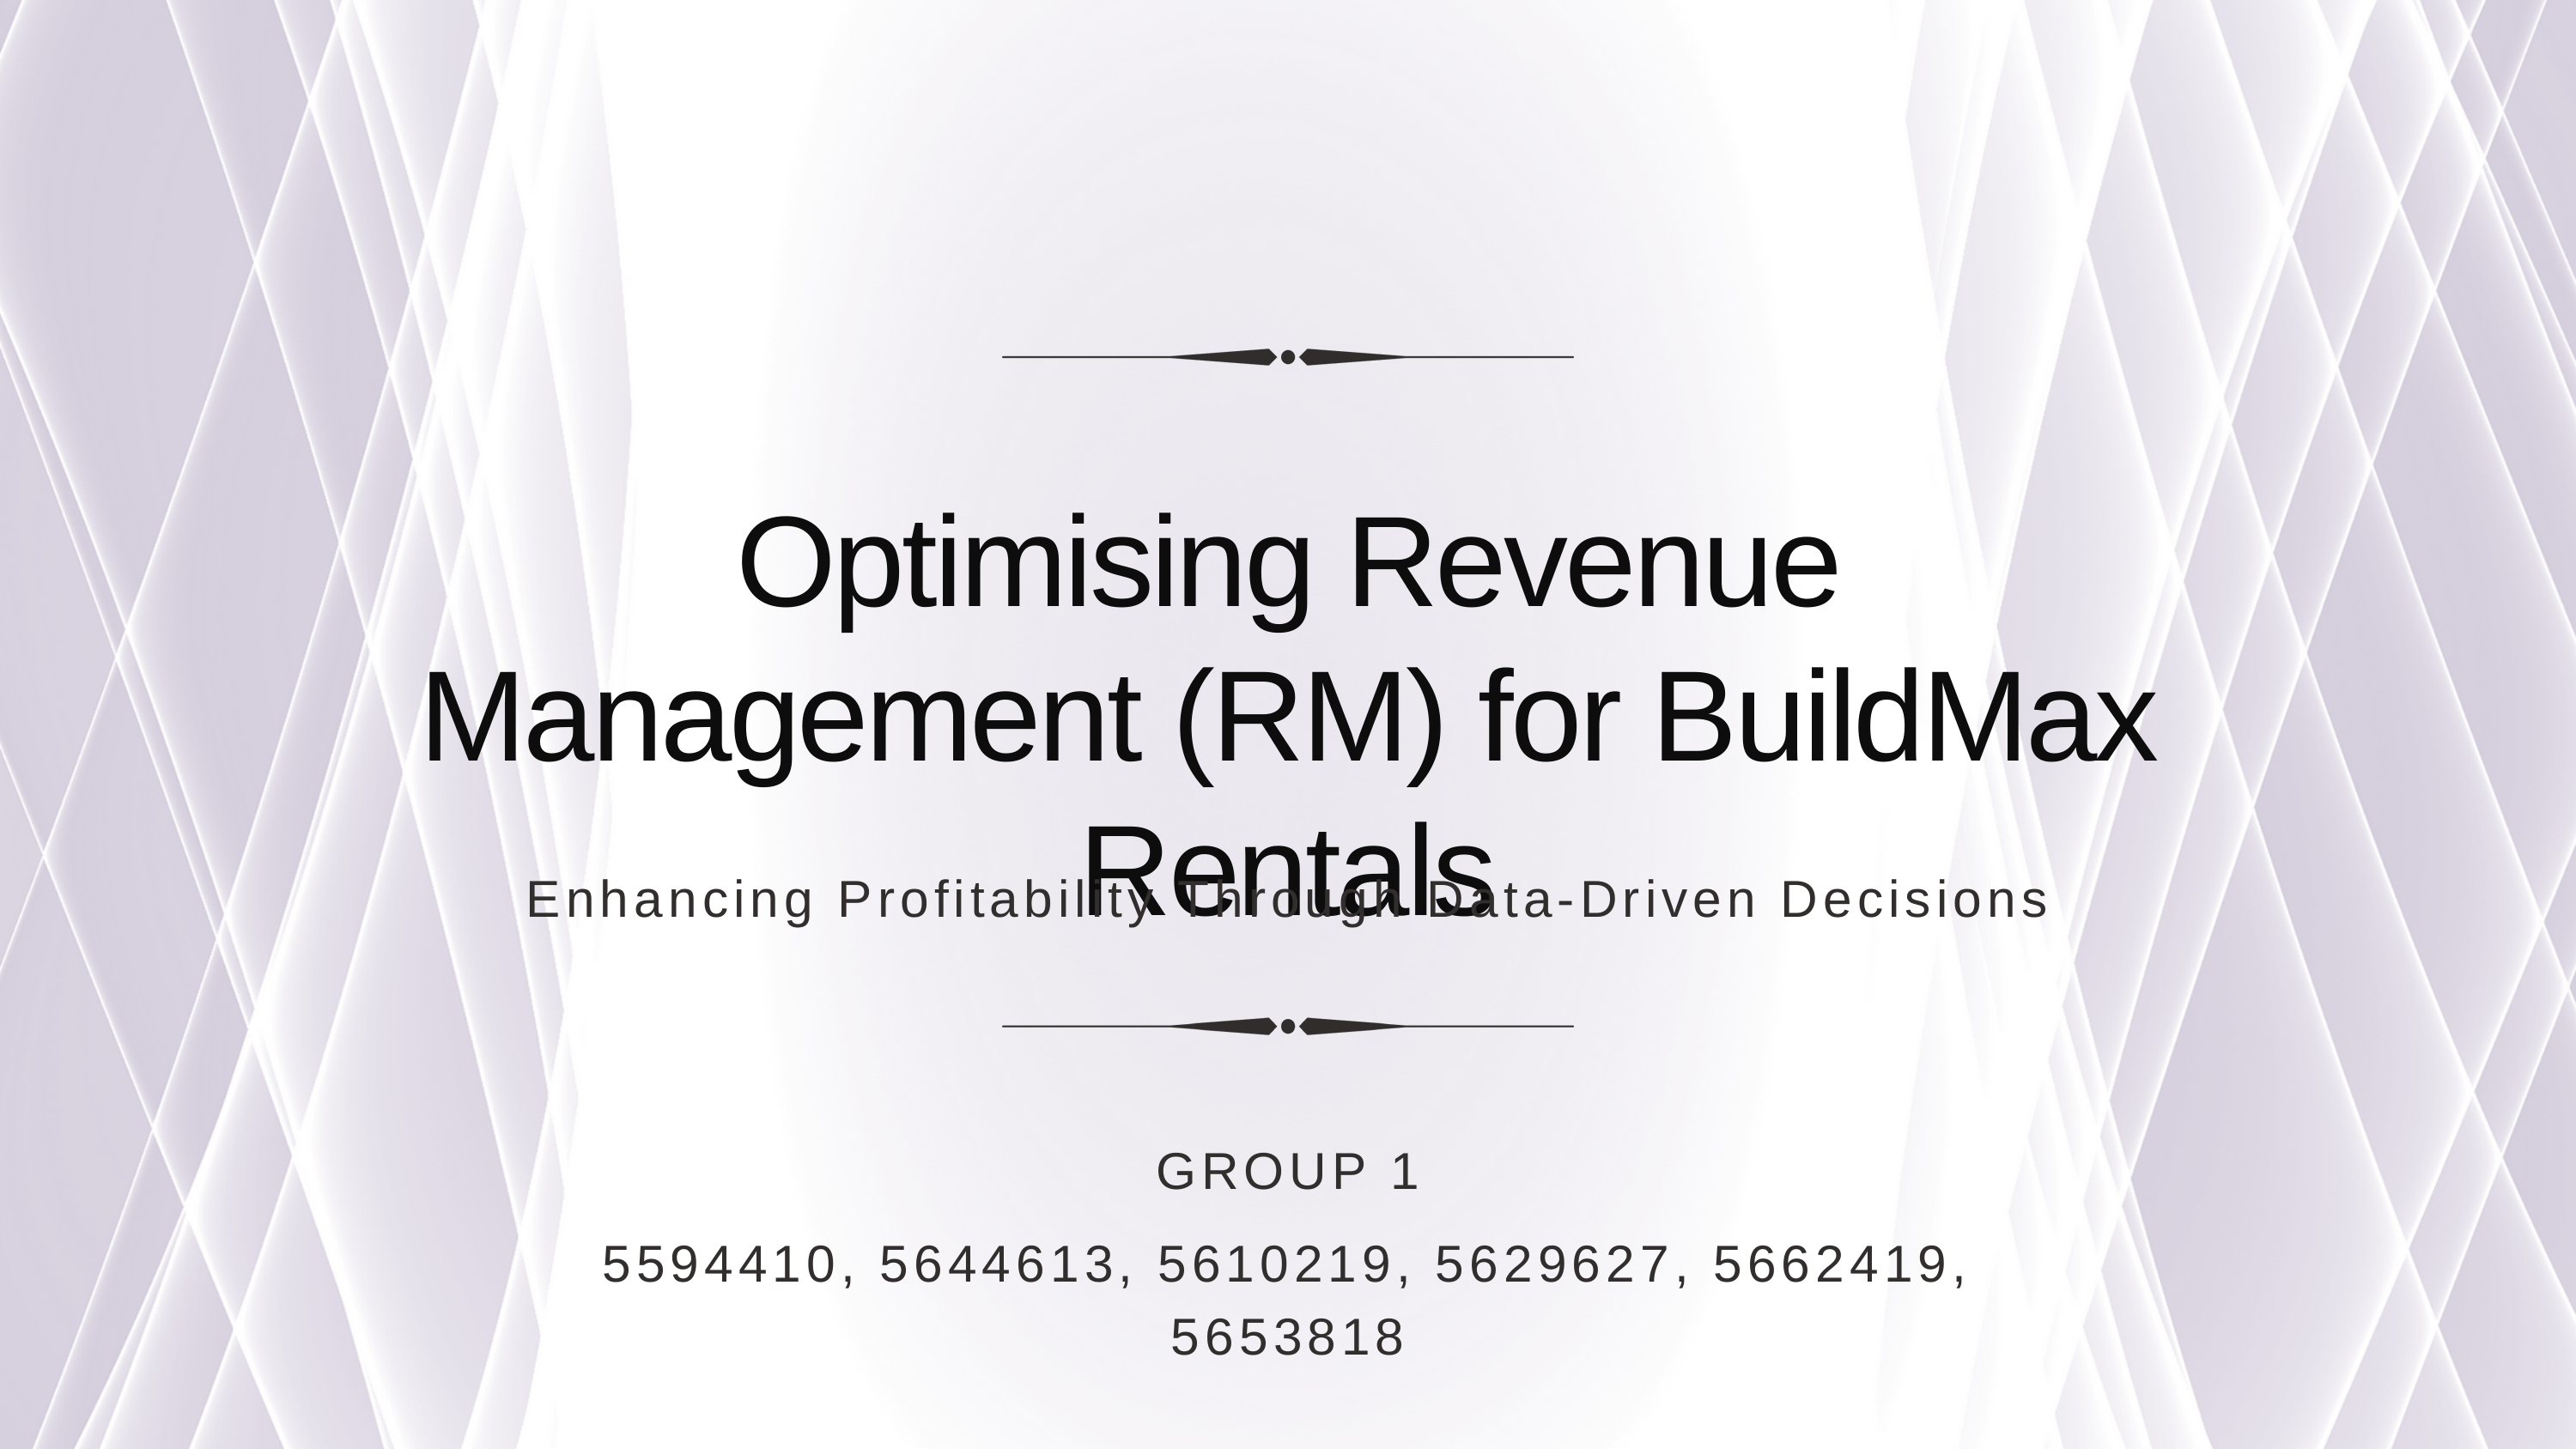

Optimising Revenue Management (RM) for BuildMax Rentals
Enhancing Profitability Through Data-Driven Decisions

GROUP 1
5594410, 5644613, 5610219, 5629627, 5662419, 5653818